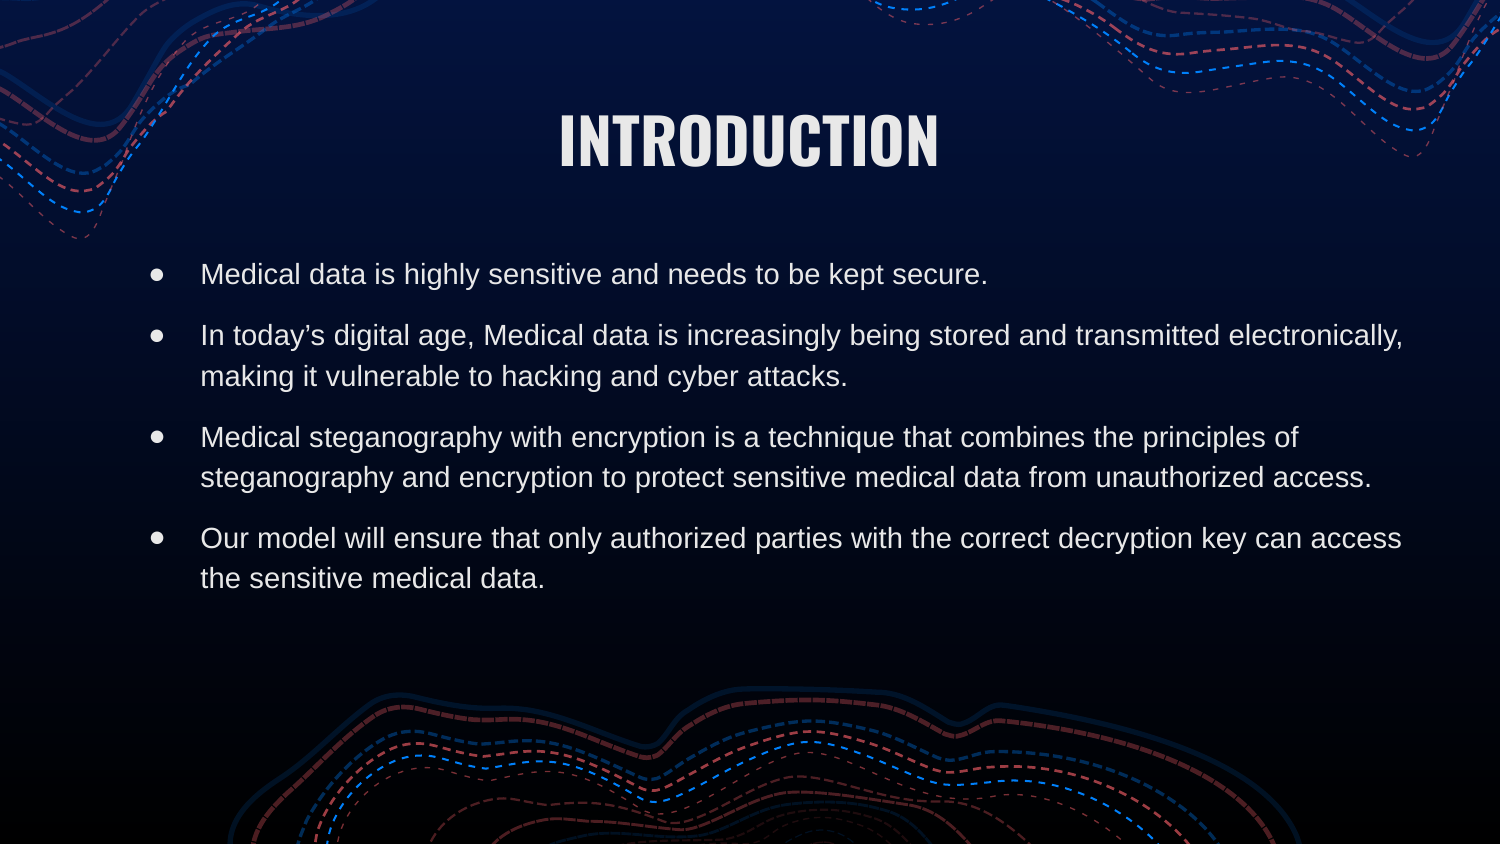

# INTRODUCTION
Medical data is highly sensitive and needs to be kept secure.
In today’s digital age, Medical data is increasingly being stored and transmitted electronically, making it vulnerable to hacking and cyber attacks.
Medical steganography with encryption is a technique that combines the principles of steganography and encryption to protect sensitive medical data from unauthorized access.
Our model will ensure that only authorized parties with the correct decryption key can access the sensitive medical data.